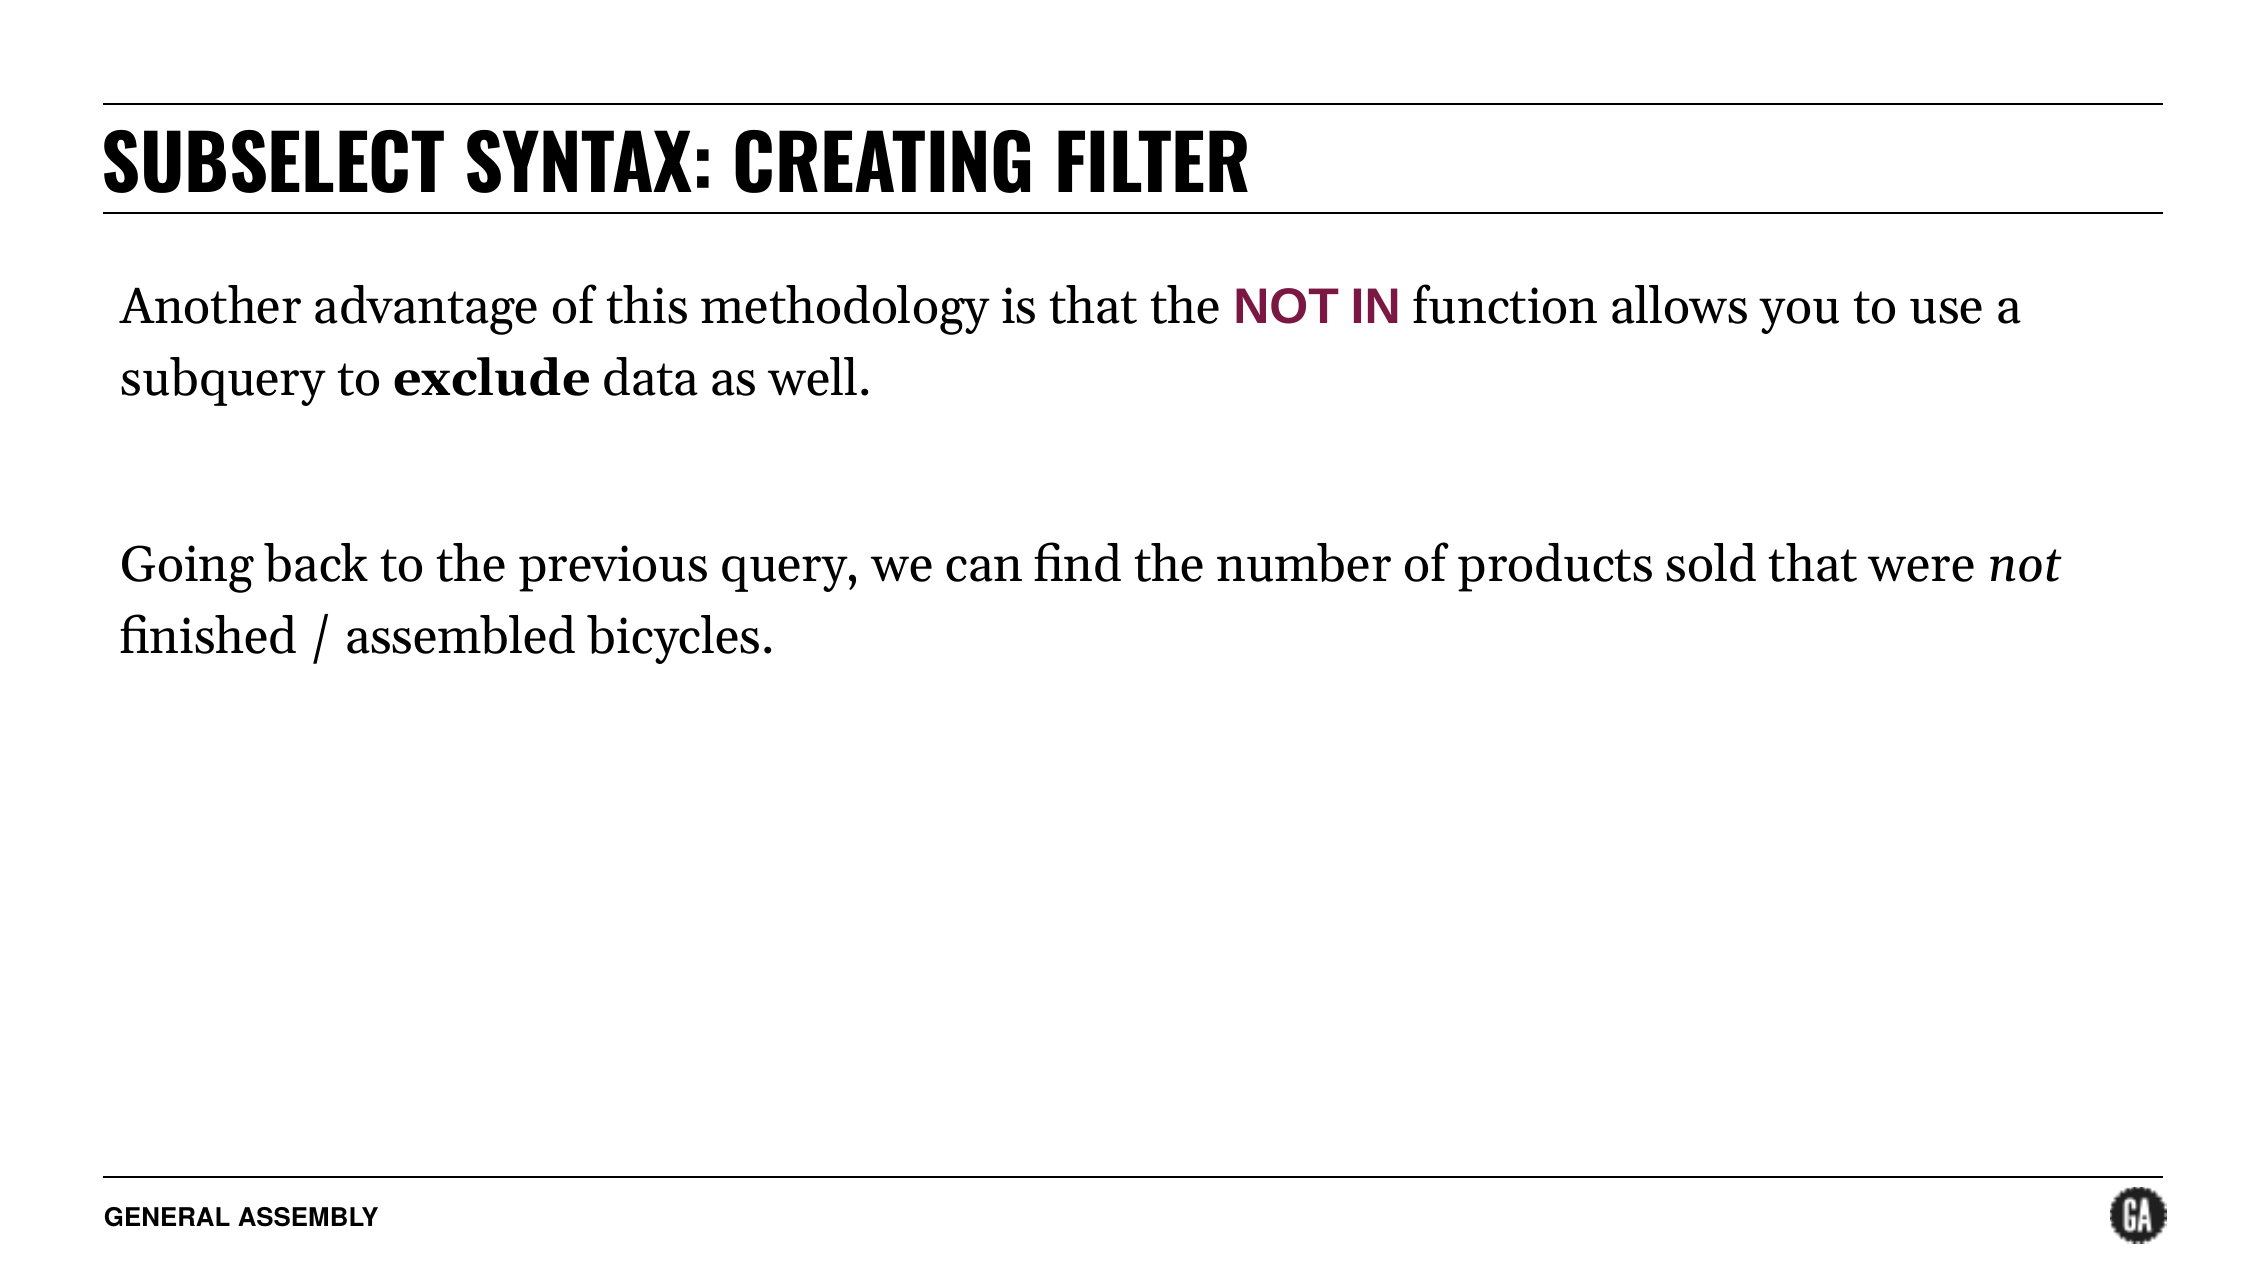

# SUBSELECT SYNTAX: CREATING FILTER
Another advantage of this methodology is that the NOT IN function allows you to use a subquery to exclude data as well.

Going back to the previous query, we can find the number of products sold that were not finished / assembled bicycles.